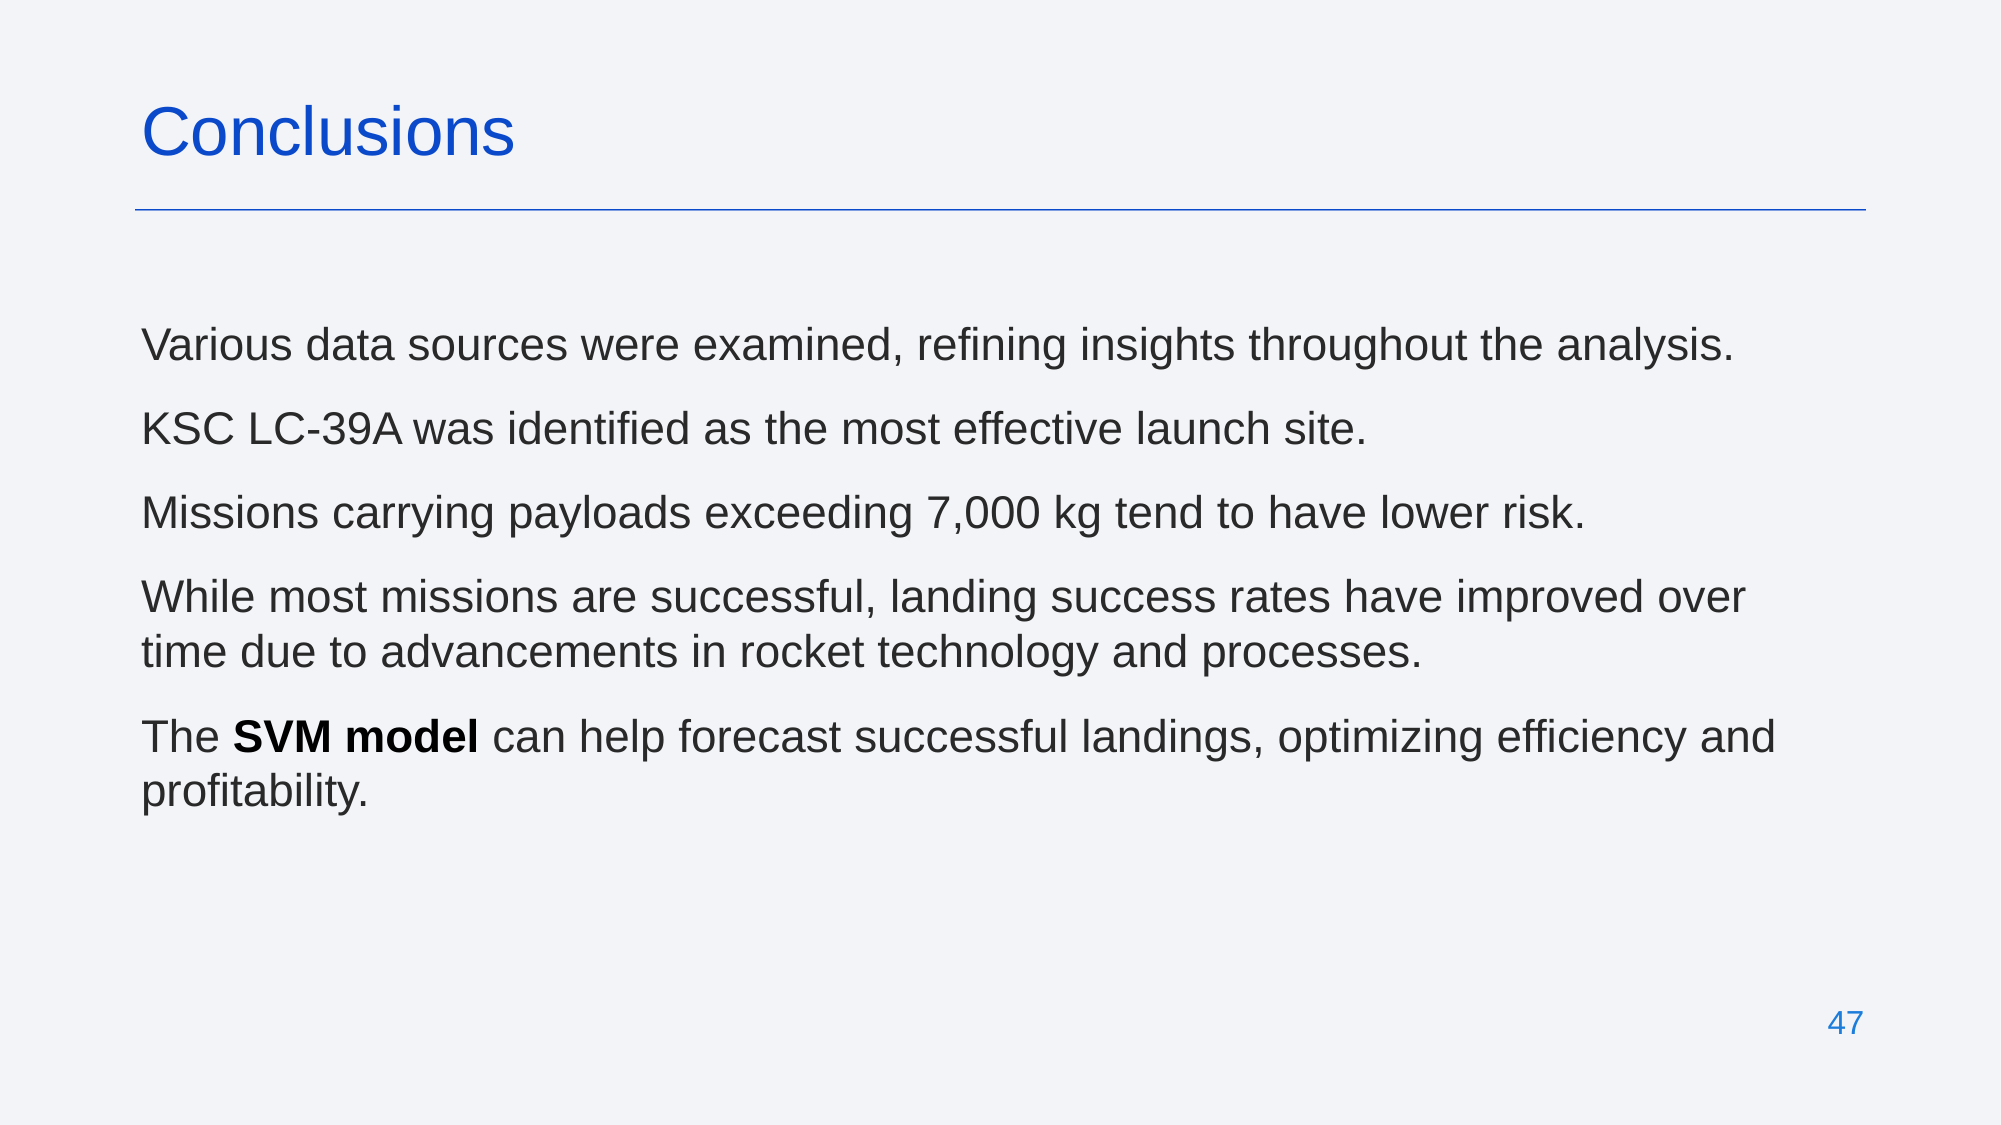

Conclusions
Various data sources were examined, refining insights throughout the analysis.
KSC LC-39A was identified as the most effective launch site.
Missions carrying payloads exceeding 7,000 kg tend to have lower risk.
While most missions are successful, landing success rates have improved over time due to advancements in rocket technology and processes.
The SVM model can help forecast successful landings, optimizing efficiency and profitability.
47